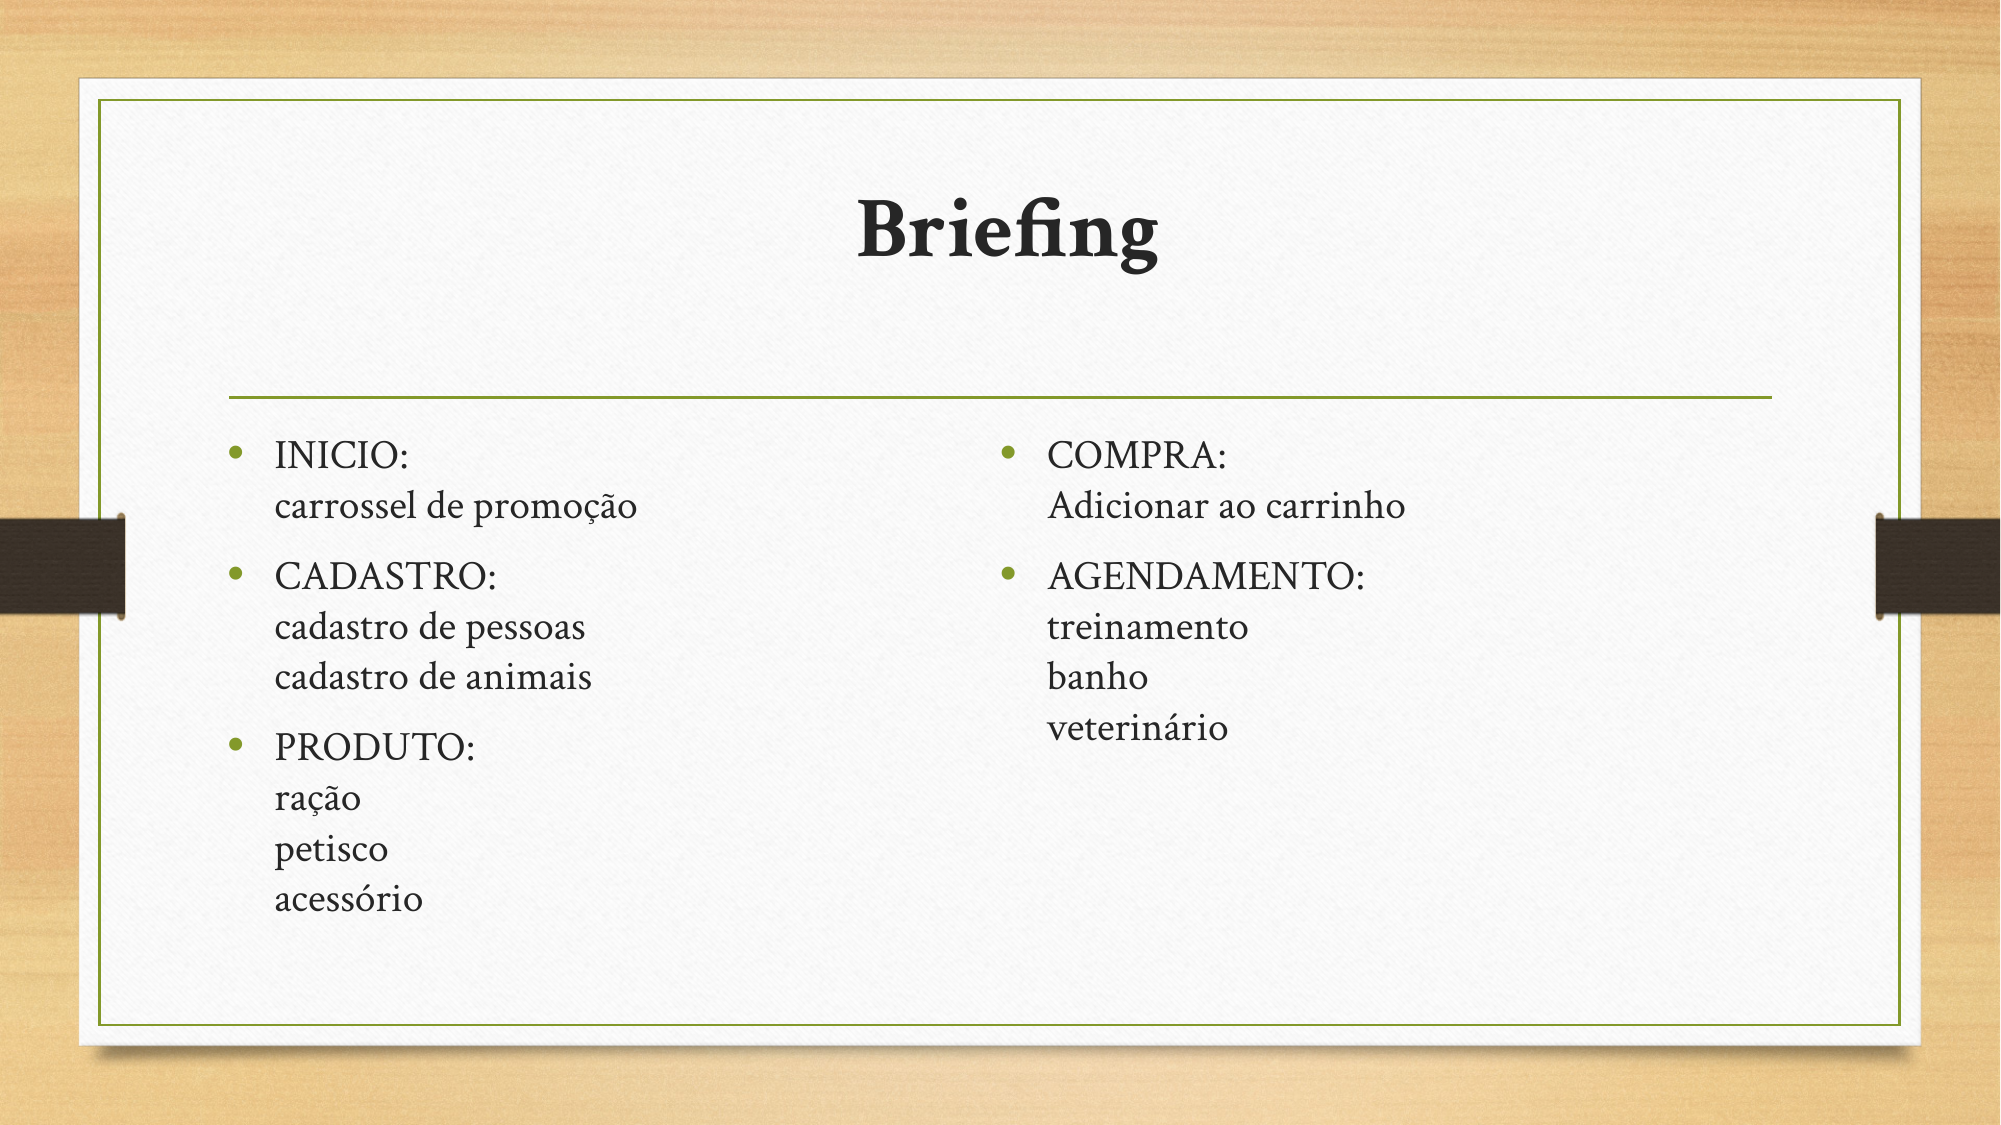

# Briefing
INICIO:
carrossel de promoção
CADASTRO:
cadastro de pessoas
cadastro de animais
PRODUTO:
ração
petisco
acessório
COMPRA:
Adicionar ao carrinho
AGENDAMENTO:
treinamento
banho
veterinário